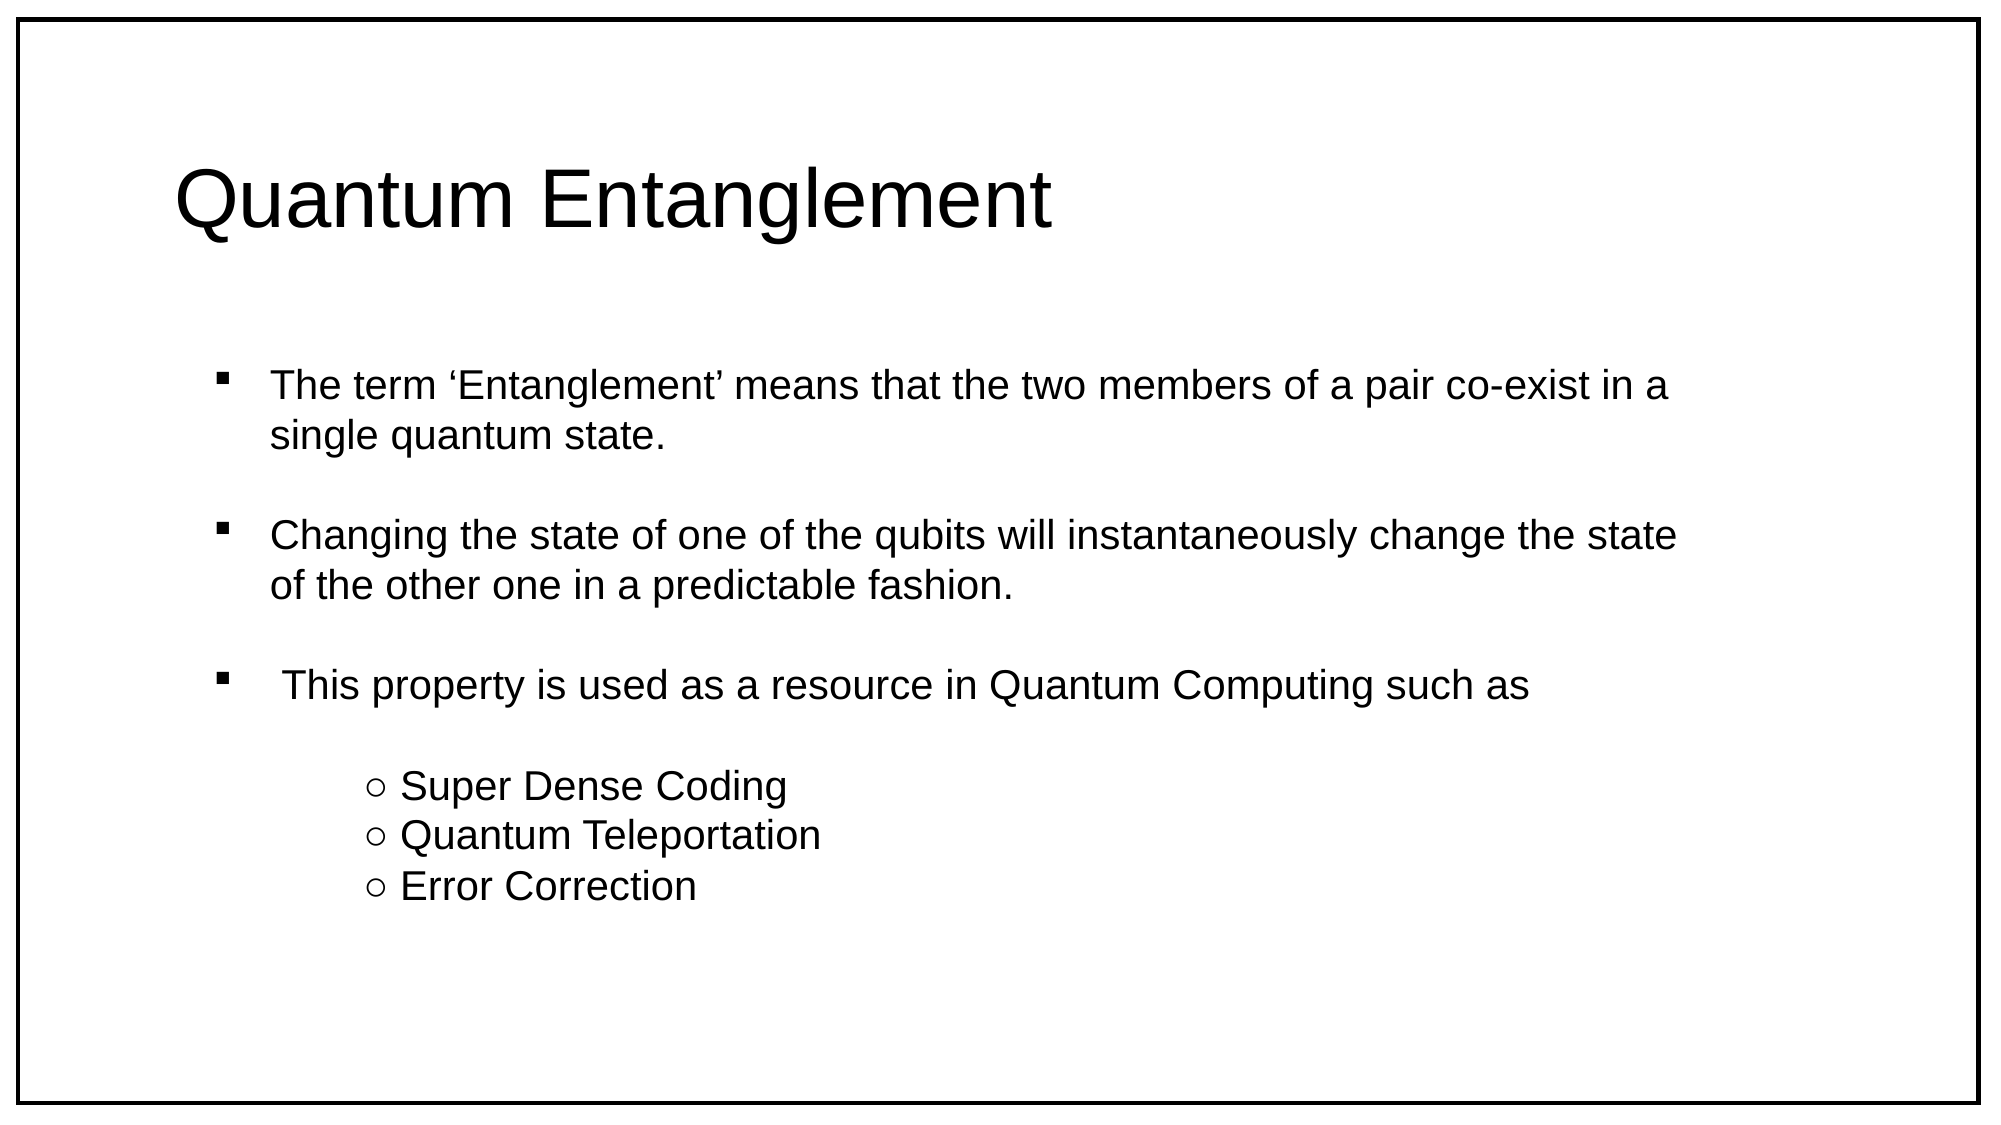

Quantum Entanglement
The term ‘Entanglement’ means that the two members of a pair co-exist in a single quantum state.

Changing the state of one of the qubits will instantaneously change the state of the other one in a predictable fashion.

 This property is used as a resource in Quantum Computing such as

	○ Super Dense Coding
	○ Quantum Teleportation
	○ Error Correction